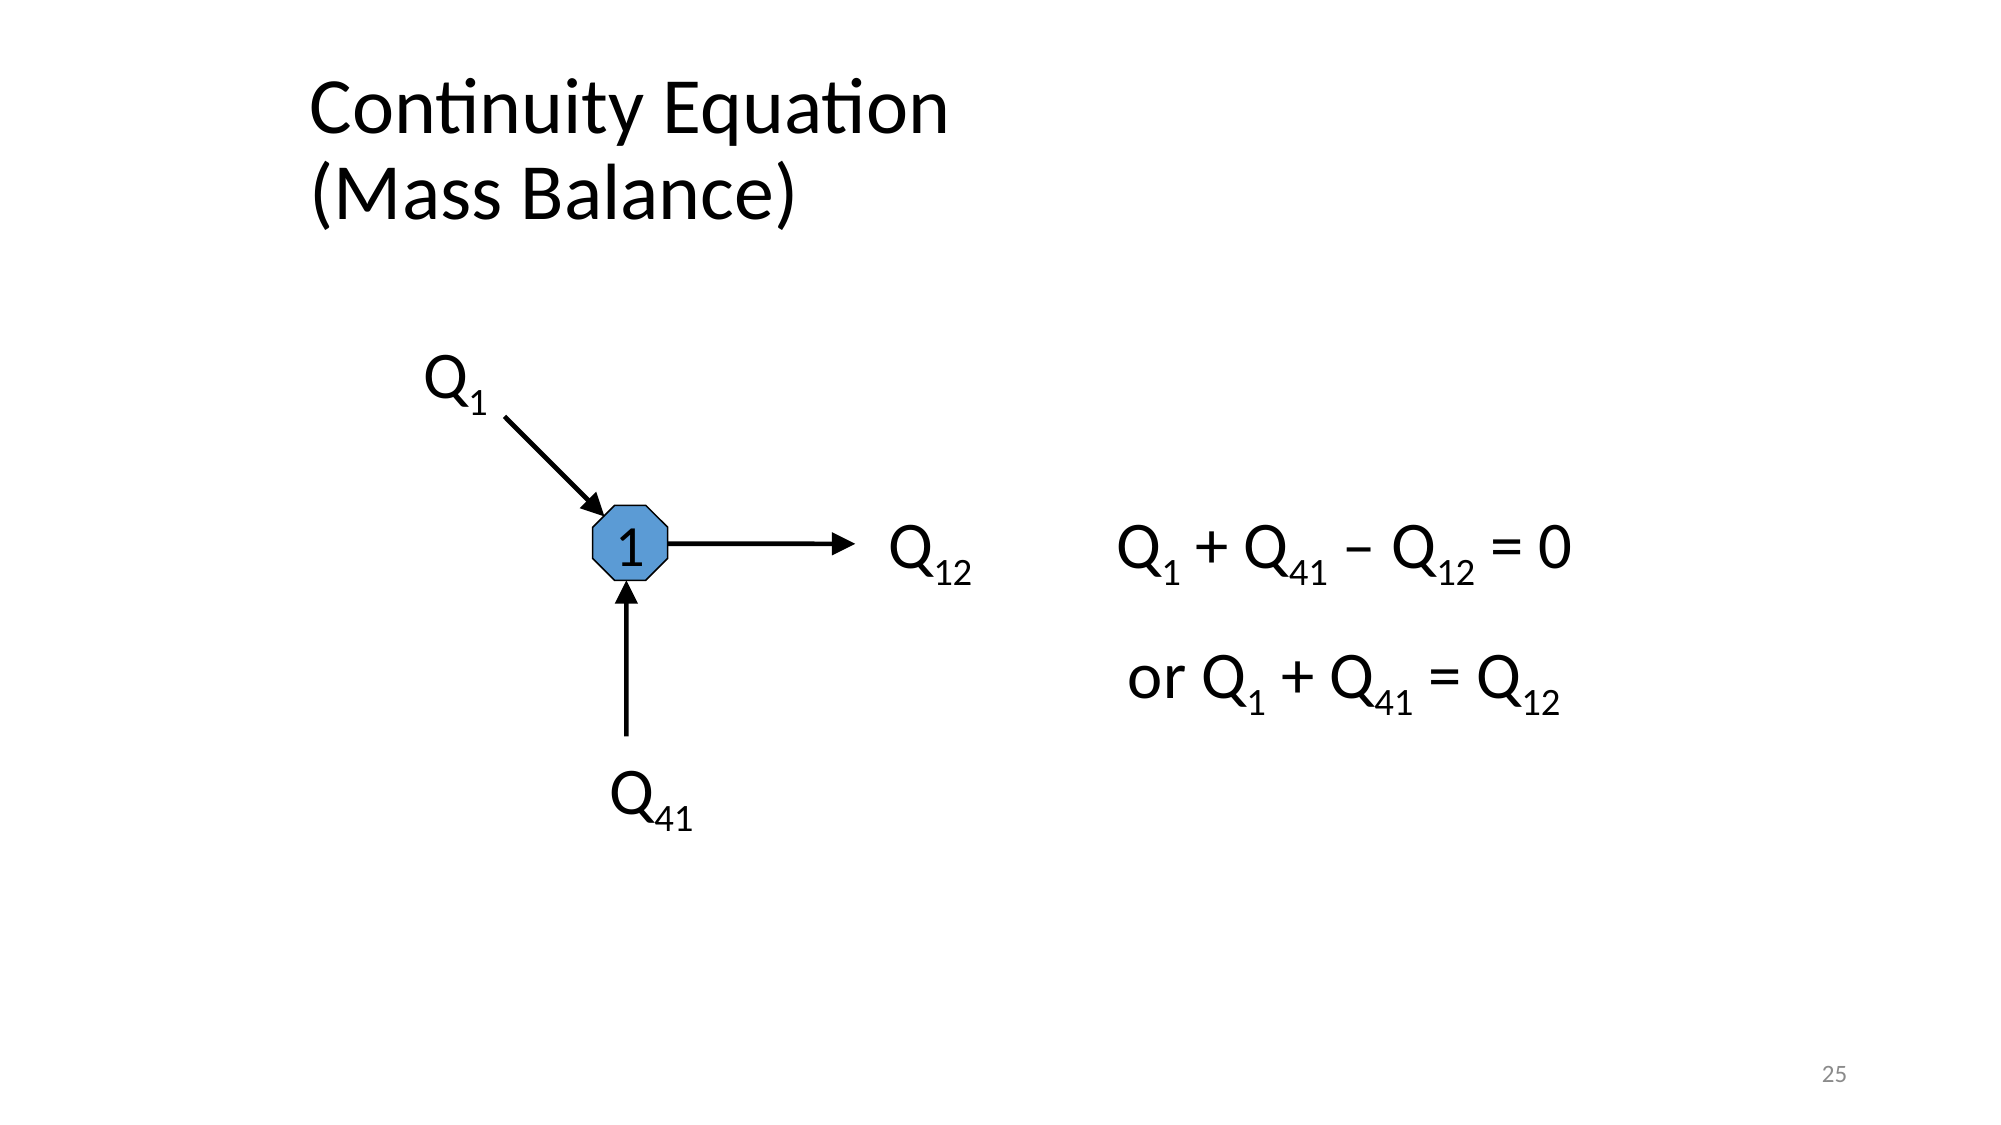

# Continuity Equation (Mass Balance)
Q1

Q12
1

Q41
Q1 + Q41 – Q12 = 0
or Q1 + Q41 = Q12
25